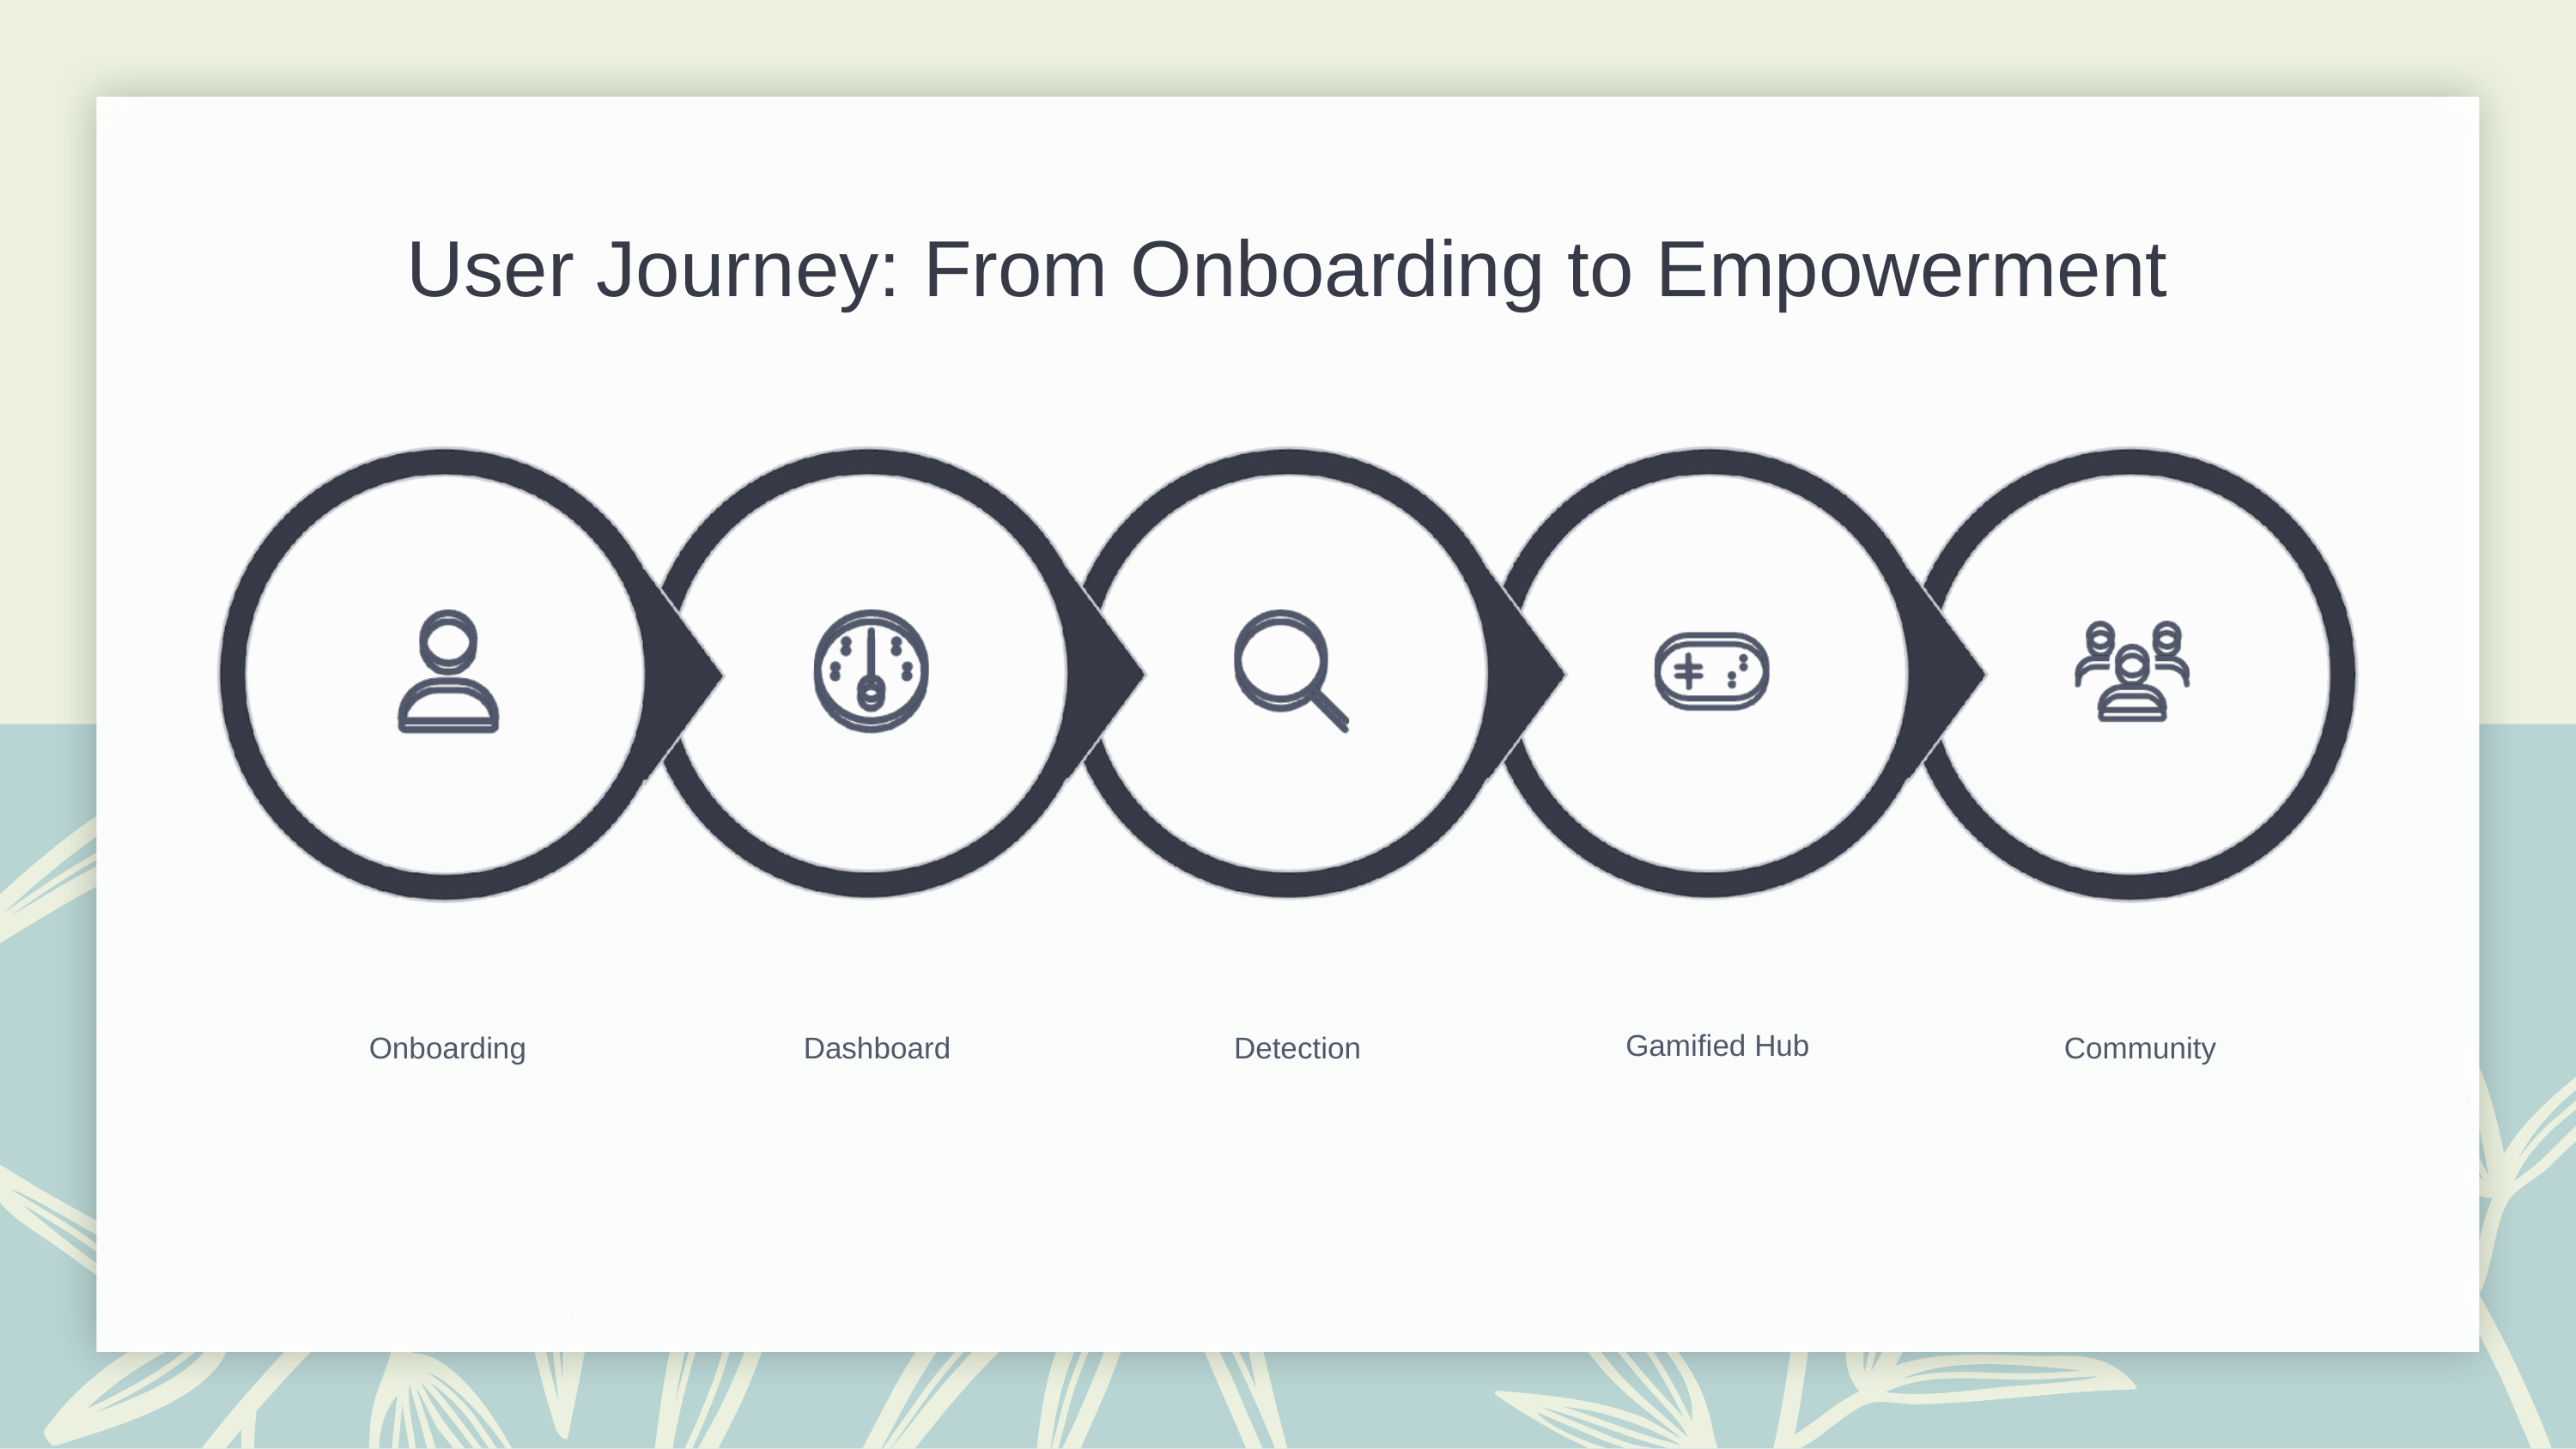

User Journey: From Onboarding to Empowerment

Gamified Hub
Onboarding
Dashboard
Detection
Community